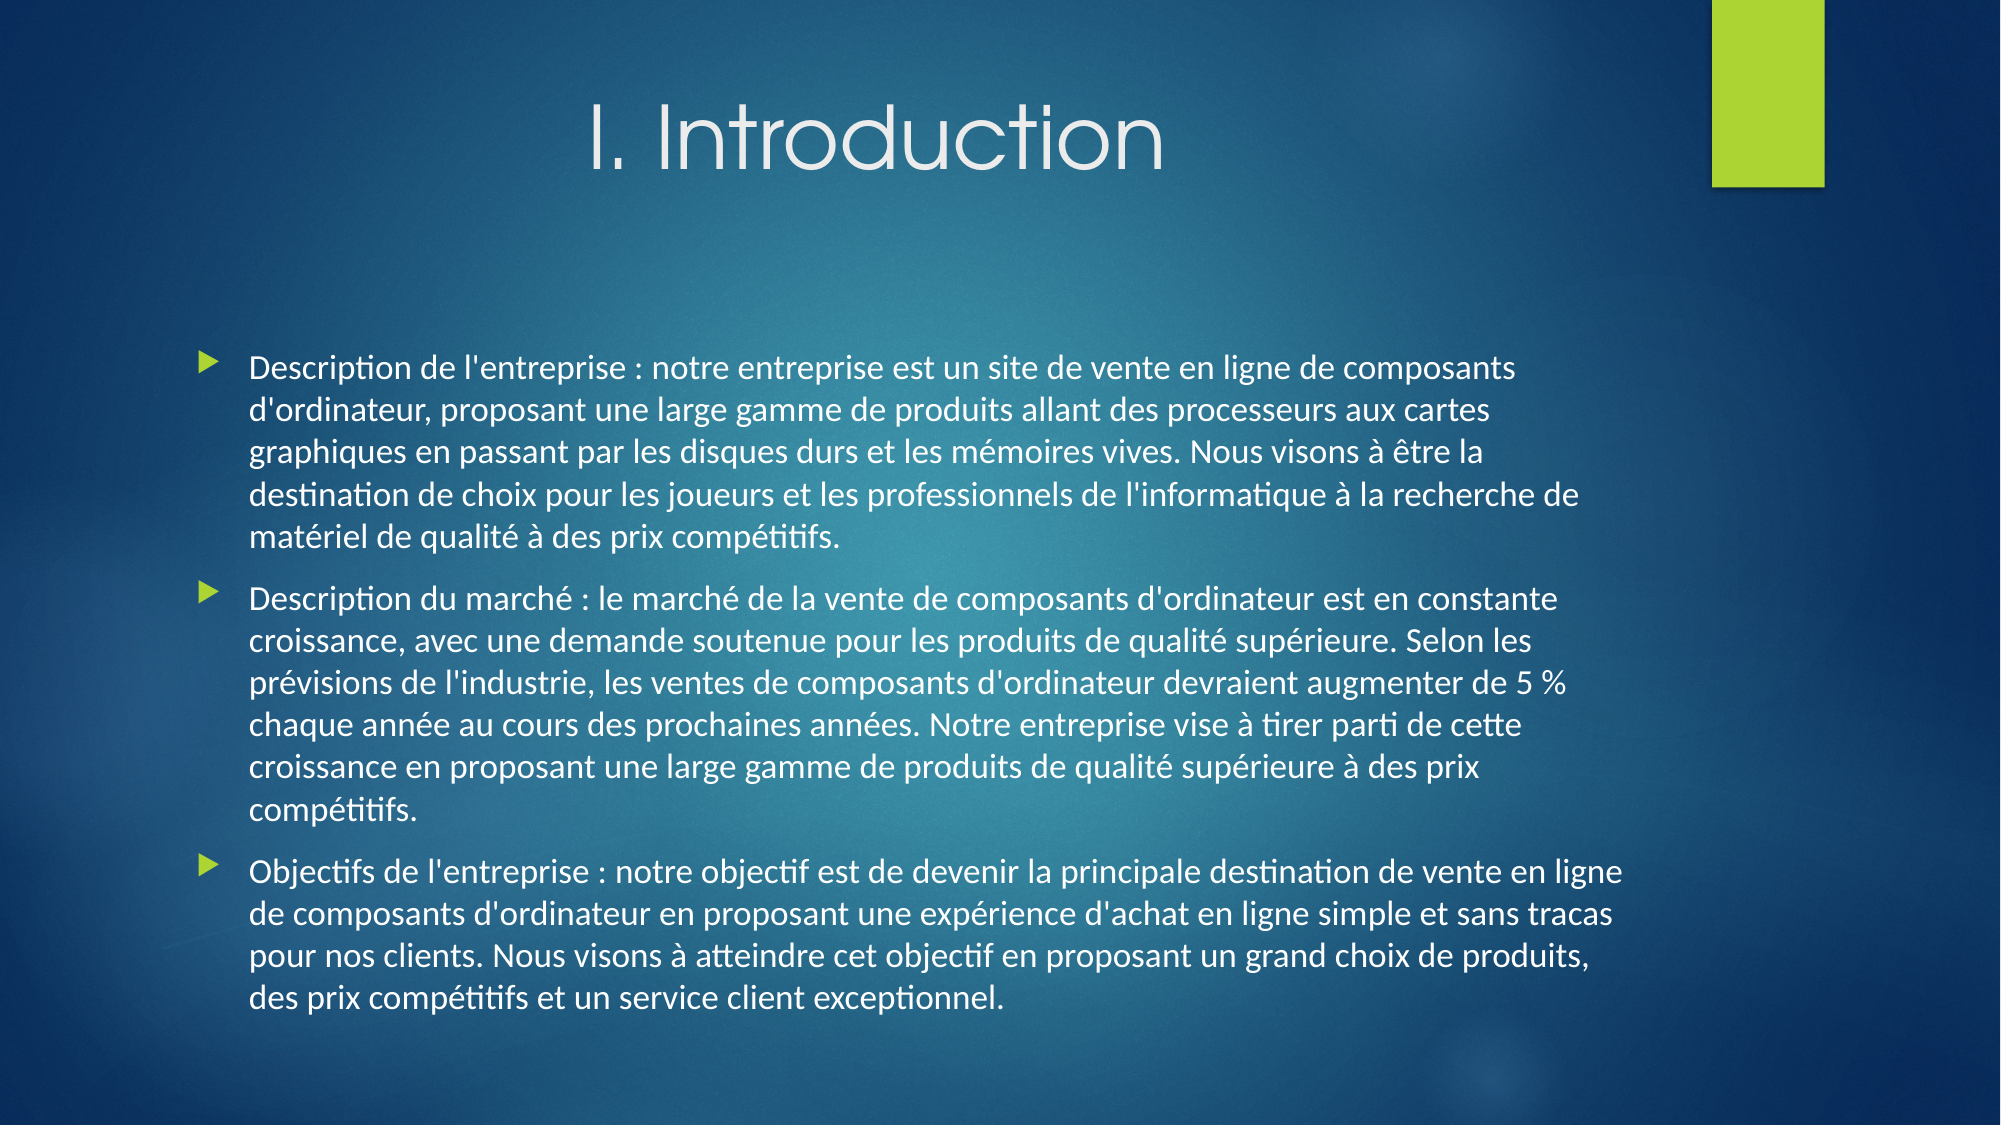

# I. Introduction
Description de l'entreprise : notre entreprise est un site de vente en ligne de composants d'ordinateur, proposant une large gamme de produits allant des processeurs aux cartes graphiques en passant par les disques durs et les mémoires vives. Nous visons à être la destination de choix pour les joueurs et les professionnels de l'informatique à la recherche de matériel de qualité à des prix compétitifs.
Description du marché : le marché de la vente de composants d'ordinateur est en constante croissance, avec une demande soutenue pour les produits de qualité supérieure. Selon les prévisions de l'industrie, les ventes de composants d'ordinateur devraient augmenter de 5 % chaque année au cours des prochaines années. Notre entreprise vise à tirer parti de cette croissance en proposant une large gamme de produits de qualité supérieure à des prix compétitifs.
Objectifs de l'entreprise : notre objectif est de devenir la principale destination de vente en ligne de composants d'ordinateur en proposant une expérience d'achat en ligne simple et sans tracas pour nos clients. Nous visons à atteindre cet objectif en proposant un grand choix de produits, des prix compétitifs et un service client exceptionnel.